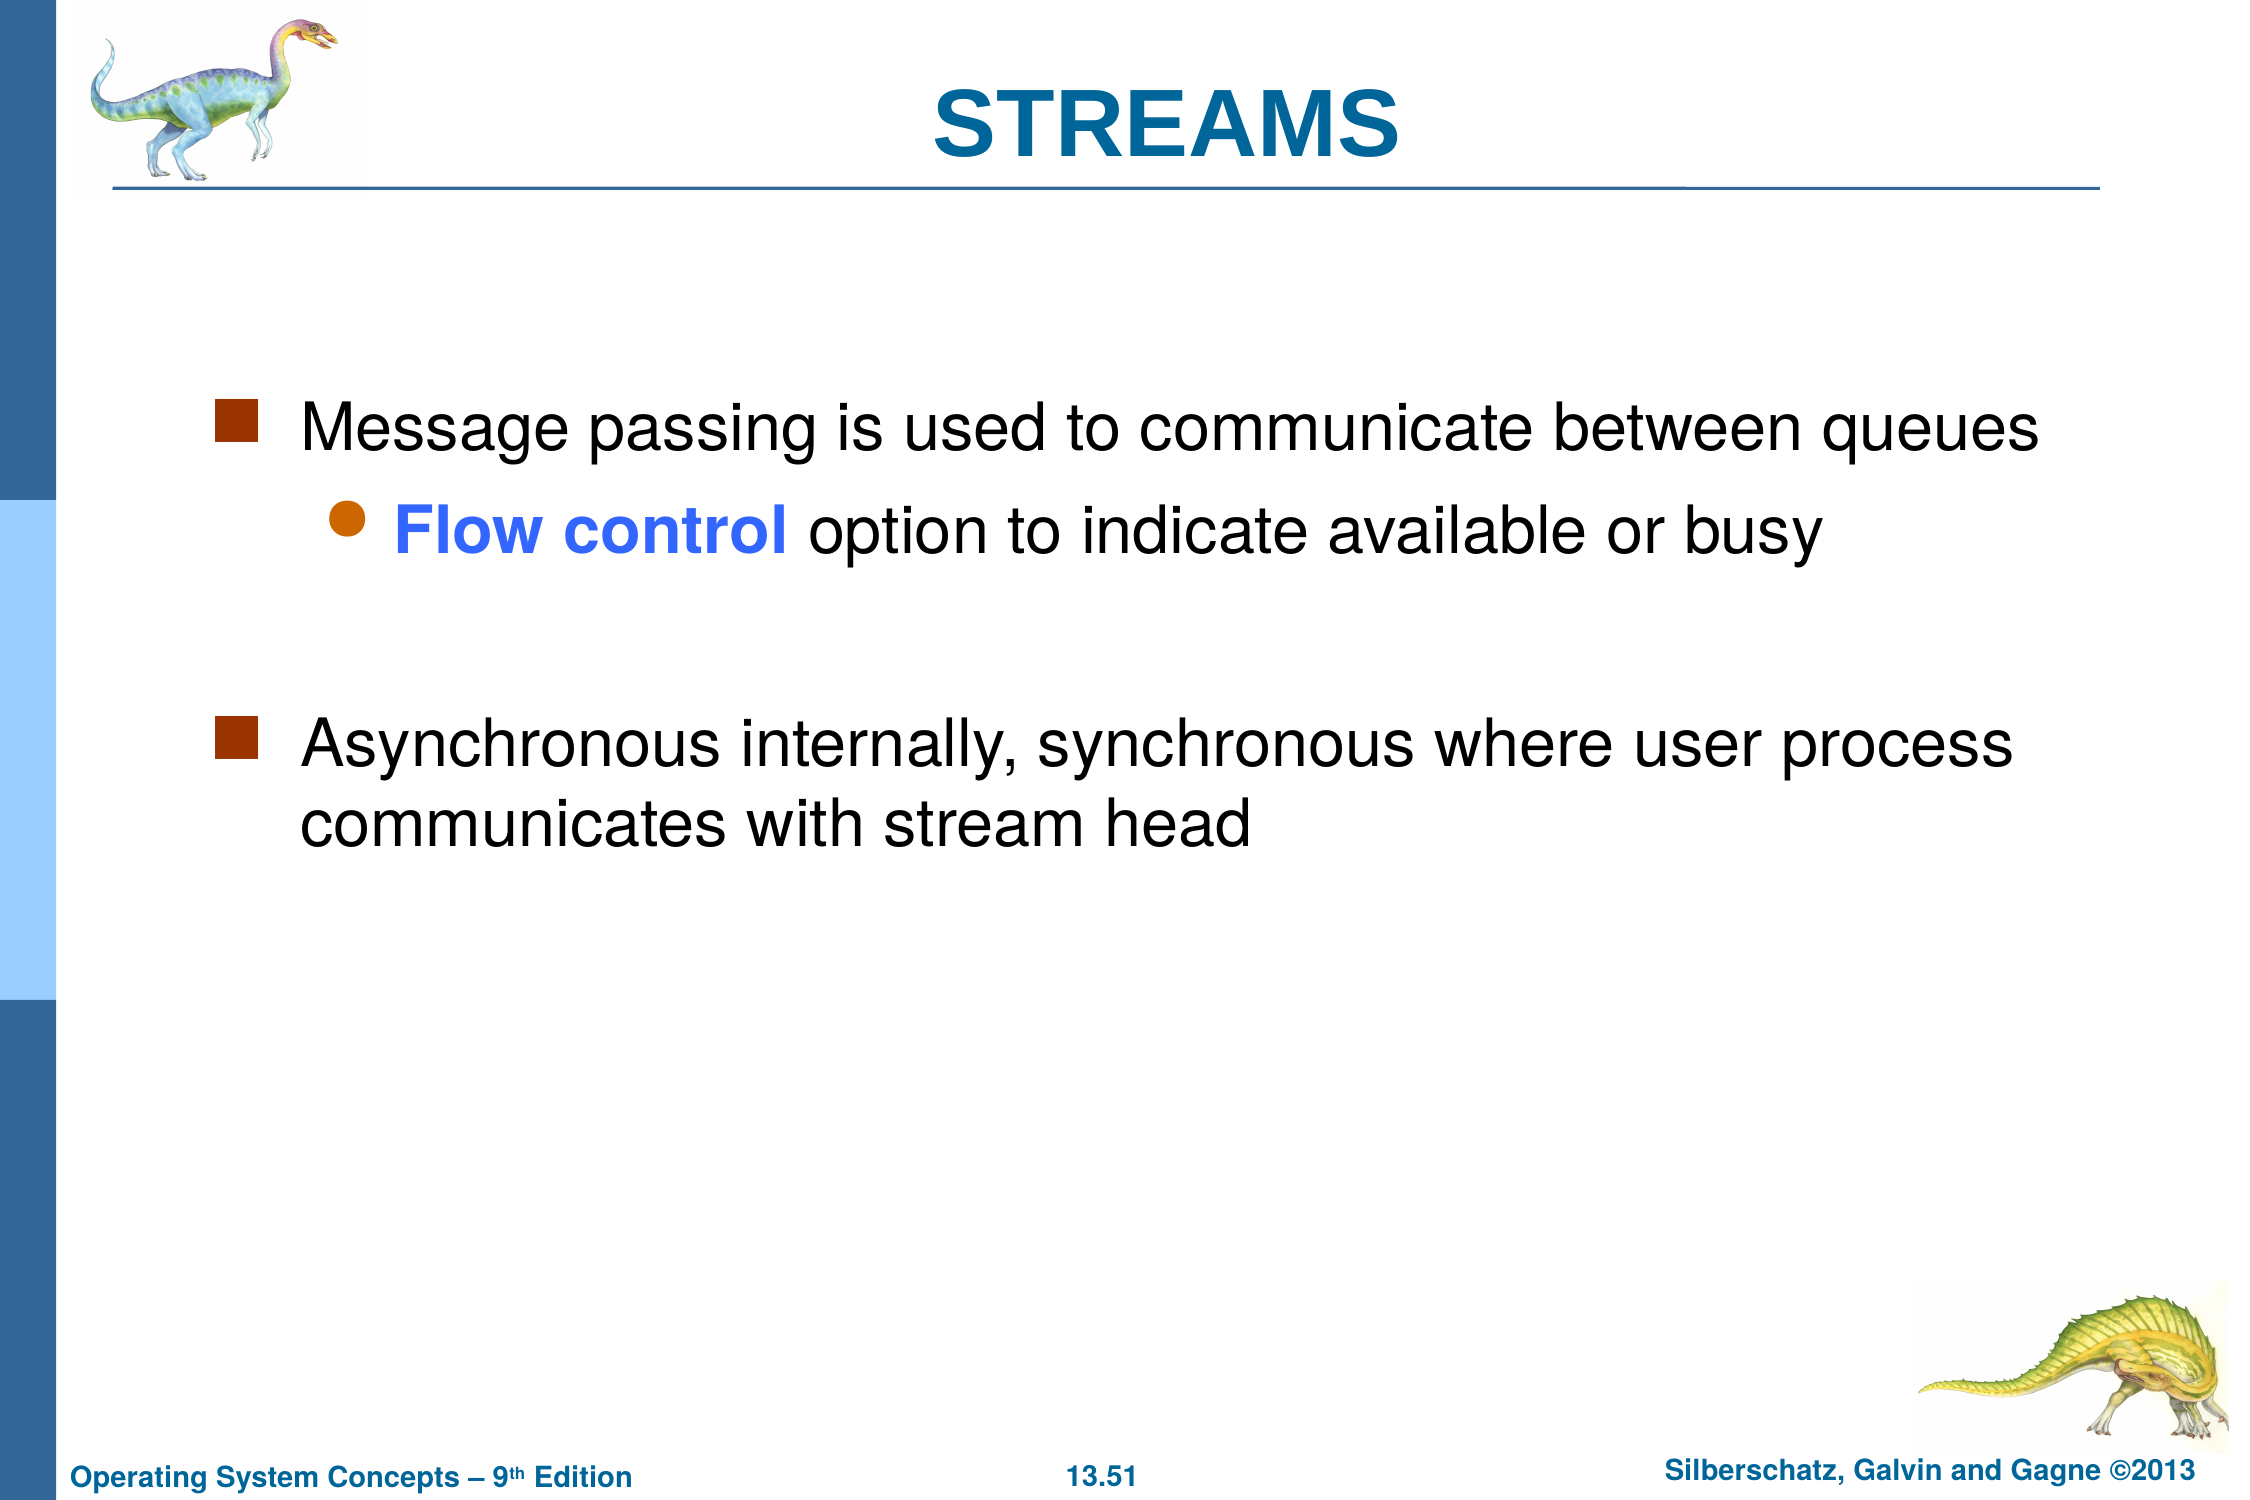

# STREAMS

Message passing is used to communicate between queues
Flow control option to indicate available or busy

Asynchronous internally, synchronous where user process communicates with stream head